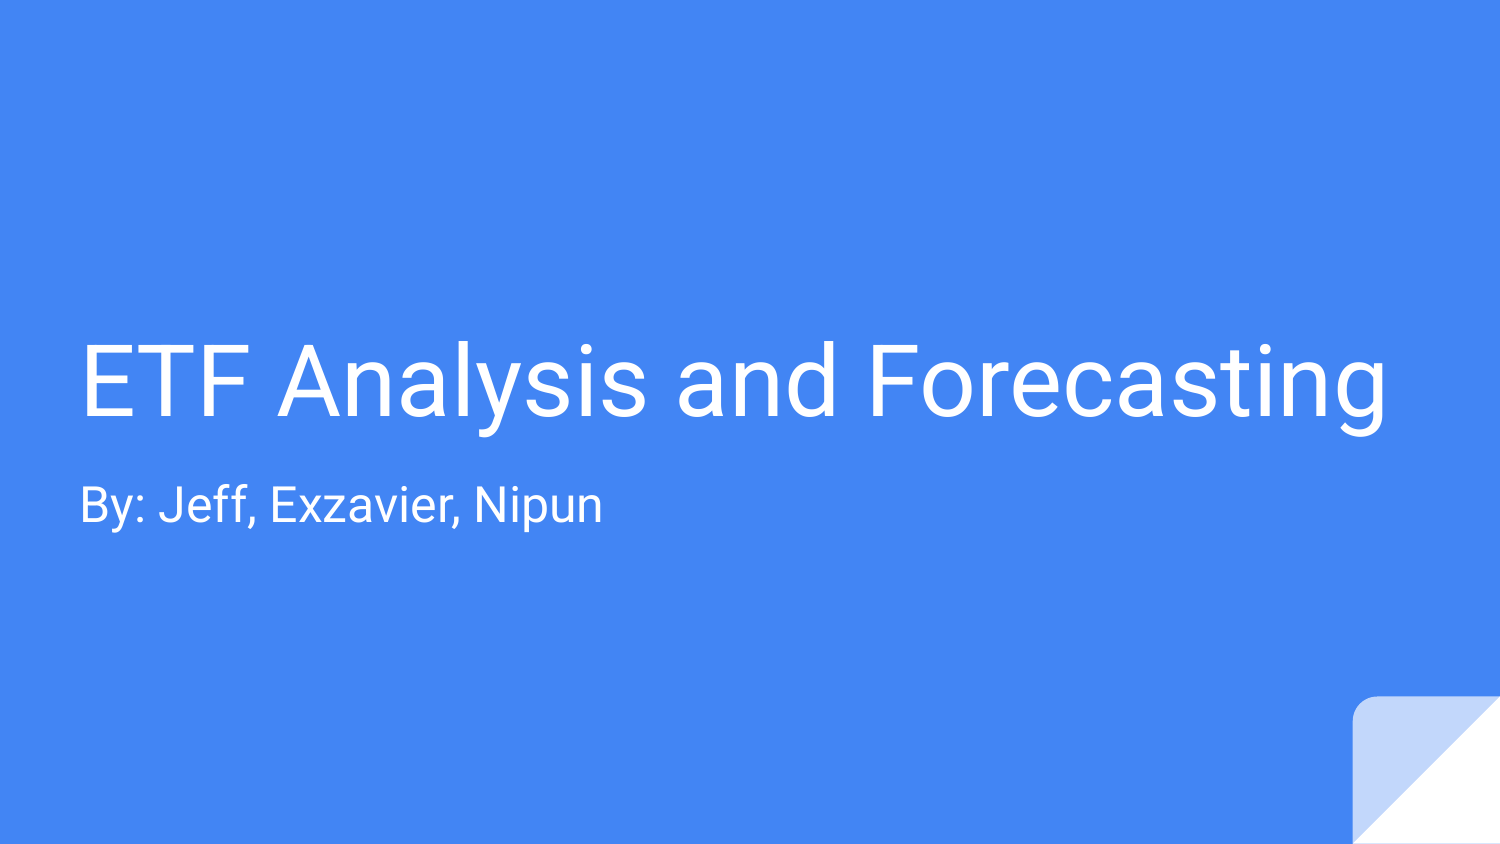

# ETF Analysis and Forecasting
By: Jeff, Exzavier, Nipun